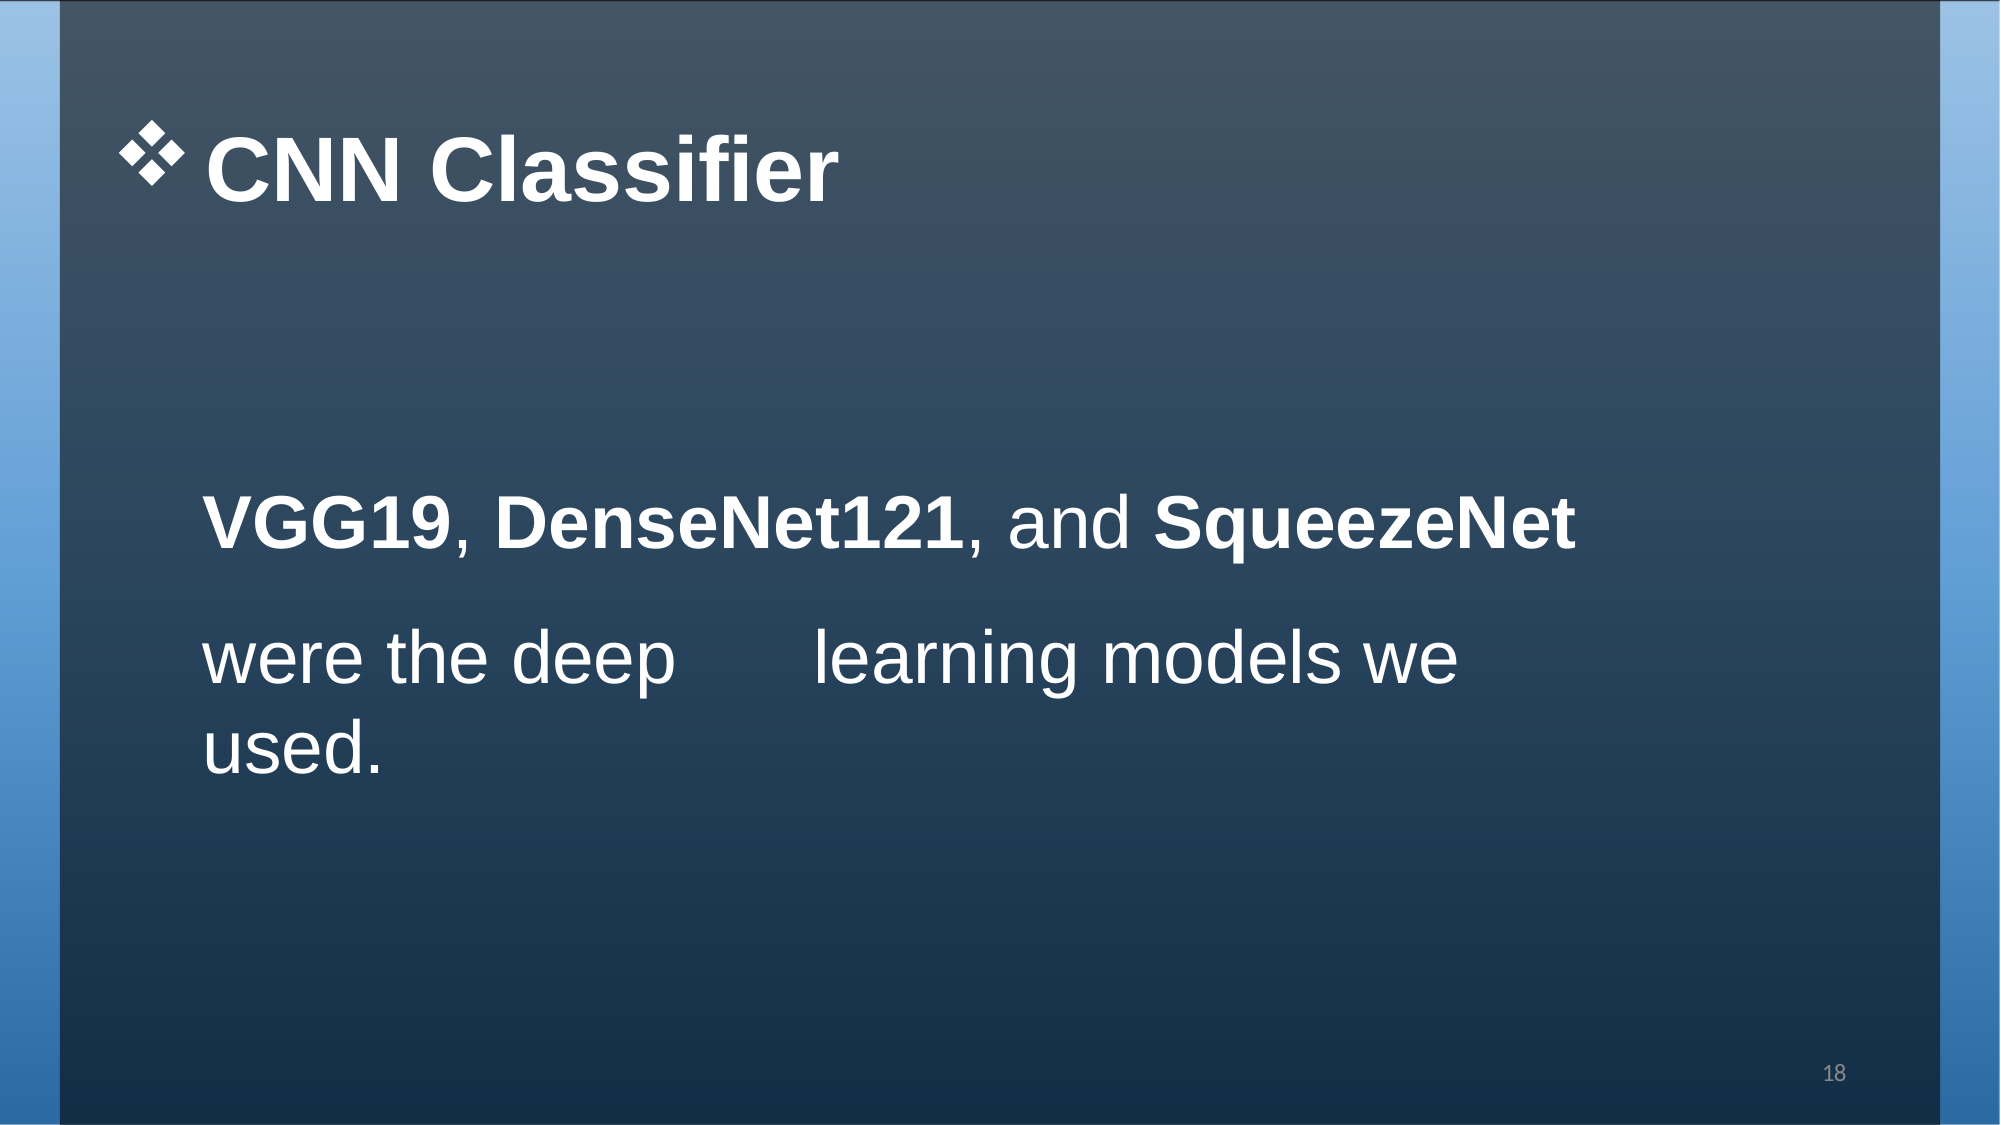

CNN Classifier

VGG19, DenseNet121, and SqueezeNet
were the deep	learning models we used.
18